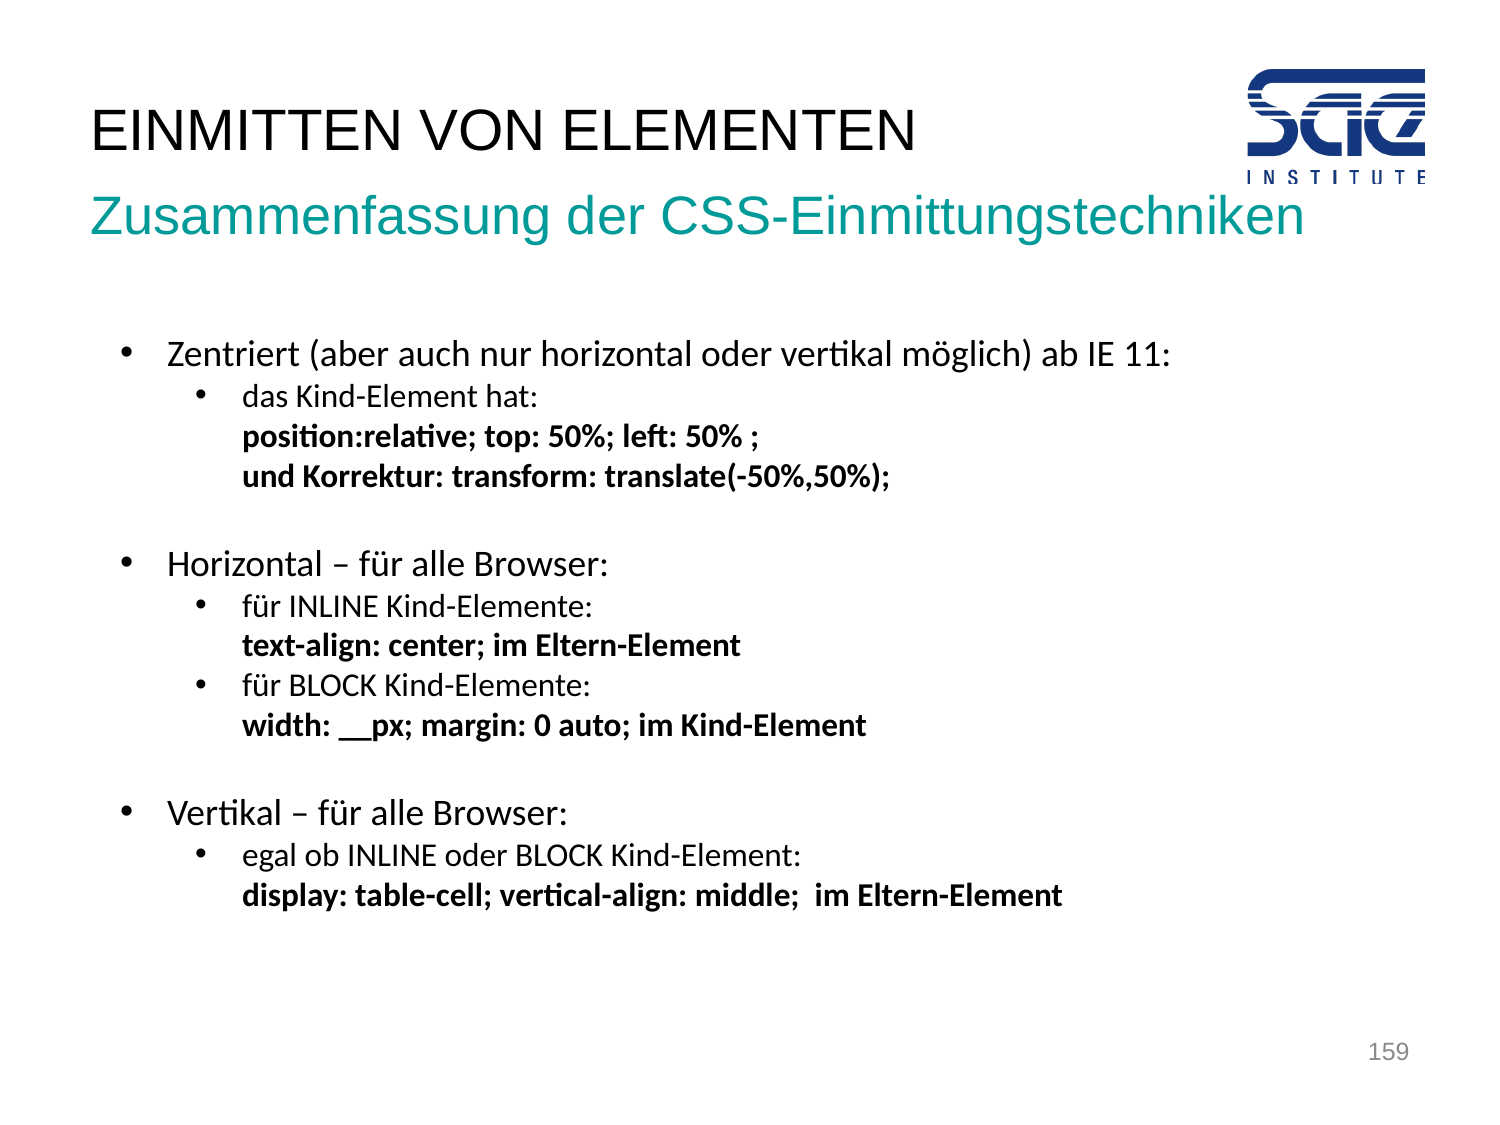

# EINMITTEN von ELEMENTEN
Zusammenfassung der CSS-Einmittungstechniken
Zentriert (aber auch nur horizontal oder vertikal möglich) ab IE 11:
das Kind-Element hat:
position:relative; top: 50%; left: 50% ;
und Korrektur: transform: translate(-50%,50%);

Horizontal – für alle Browser:
für INLINE Kind-Elemente:
text-align: center; im Eltern-Element
für BLOCK Kind-Elemente:
width: __px; margin: 0 auto; im Kind-Element

Vertikal – für alle Browser:
egal ob INLINE oder BLOCK Kind-Element:
display: table-cell; vertical-align: middle;  im Eltern-Element
159